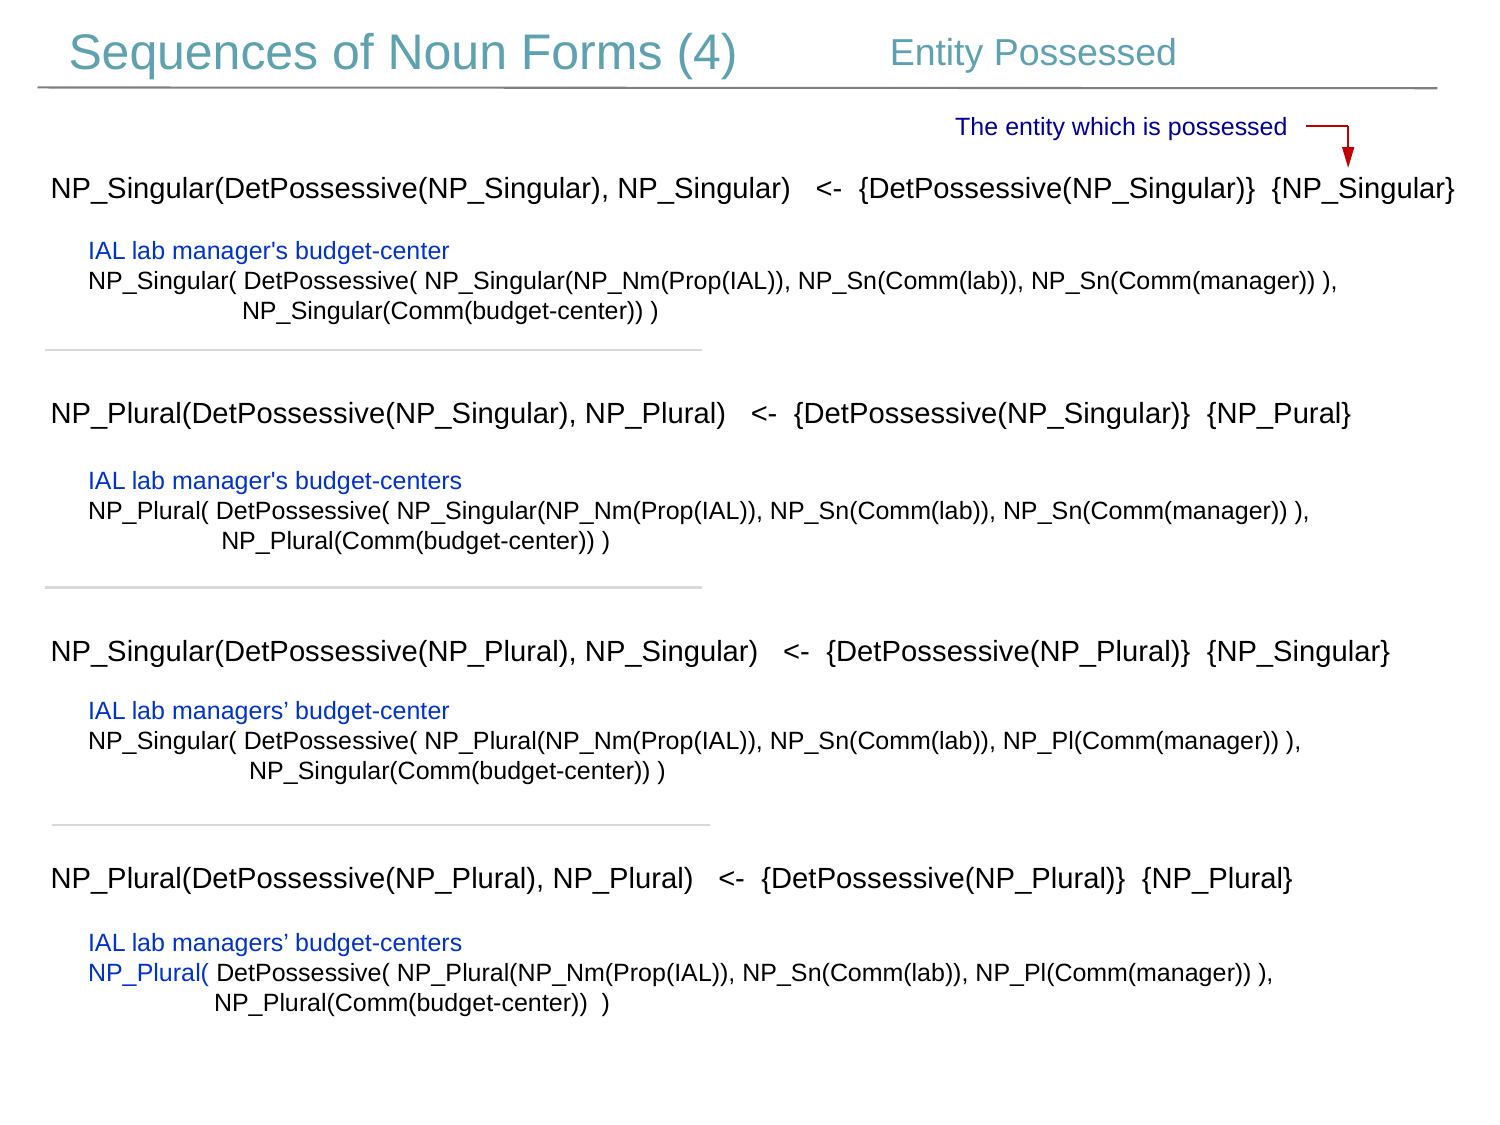

Sequences of Noun Forms (4)
Entity Possessed
The entity which is possessed
NP_Singular(DetPossessive(NP_Singular), NP_Singular)   <-  {DetPossessive(NP_Singular)}  {NP_Singular}
IAL lab manager's budget-center
NP_Singular( DetPossessive( NP_Singular(NP_Nm(Prop(IAL)), NP_Sn(Comm(lab)), NP_Sn(Comm(manager)) ),
                      NP_Singular(Comm(budget-center)) )
NP_Plural(DetPossessive(NP_Singular), NP_Plural)   <-  {DetPossessive(NP_Singular)}  {NP_Pural}
IAL lab manager's budget-centers
NP_Plural( DetPossessive( NP_Singular(NP_Nm(Prop(IAL)), NP_Sn(Comm(lab)), NP_Sn(Comm(manager)) ),
                   NP_Plural(Comm(budget-center)) )
NP_Singular(DetPossessive(NP_Plural), NP_Singular)   <-  {DetPossessive(NP_Plural)}  {NP_Singular}
IAL lab managers’ budget-center
NP_Singular( DetPossessive( NP_Plural(NP_Nm(Prop(IAL)), NP_Sn(Comm(lab)), NP_Pl(Comm(manager)) ),
                       NP_Singular(Comm(budget-center)) )
NP_Plural(DetPossessive(NP_Plural), NP_Plural)   <-  {DetPossessive(NP_Plural)}  {NP_Plural}
IAL lab managers’ budget-centers
NP_Plural( DetPossessive( NP_Plural(NP_Nm(Prop(IAL)), NP_Sn(Comm(lab)), NP_Pl(Comm(manager)) ),
                  NP_Plural(Comm(budget-center))  )